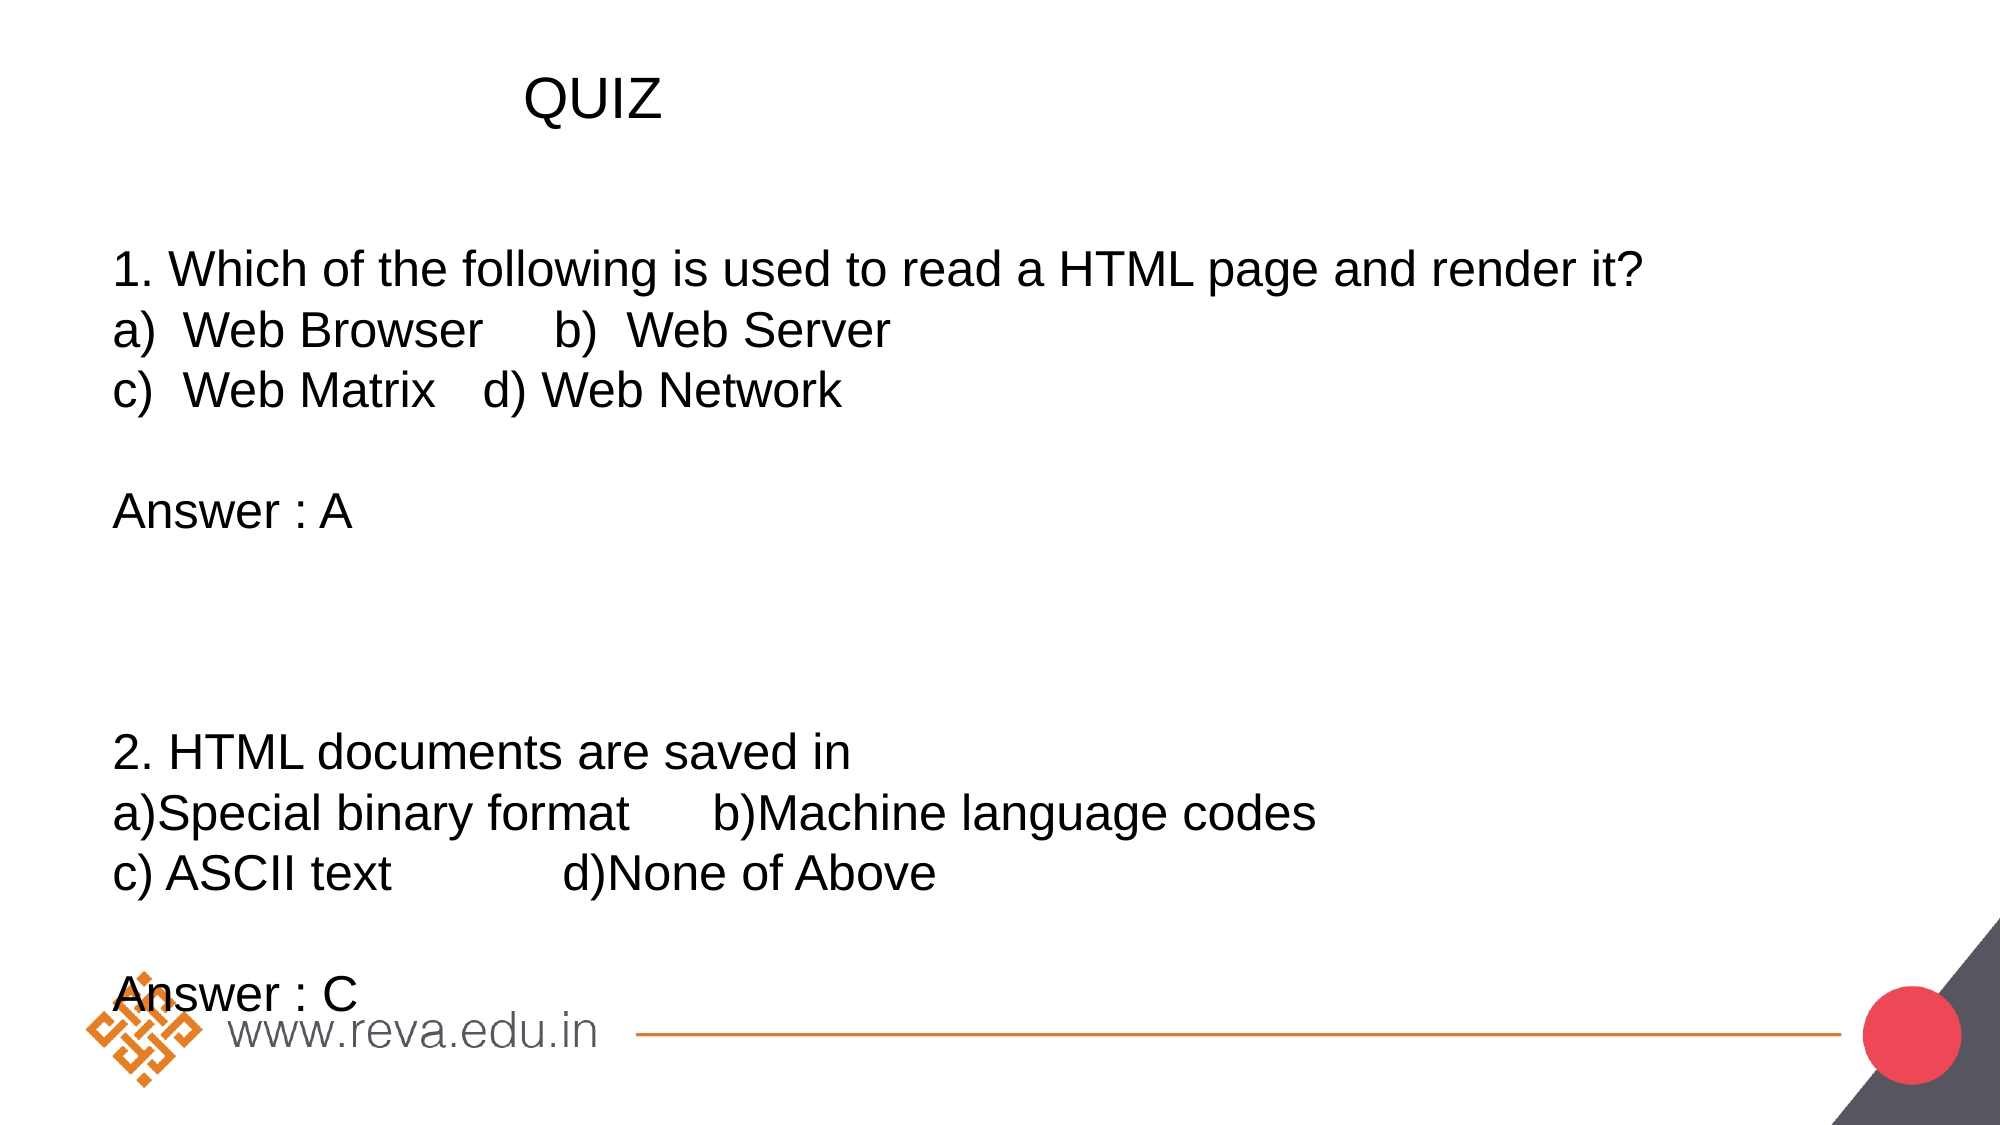

# Quiz
1. Which of the following is used to read a HTML page and render it?
Web Browser     b)  Web Server
Web Matrix	d) Web Network

Answer : A

2. HTML documents are saved in
a)Special binary format    	b)Machine language codes
c) ASCII text		d)None of Above

Answer : C